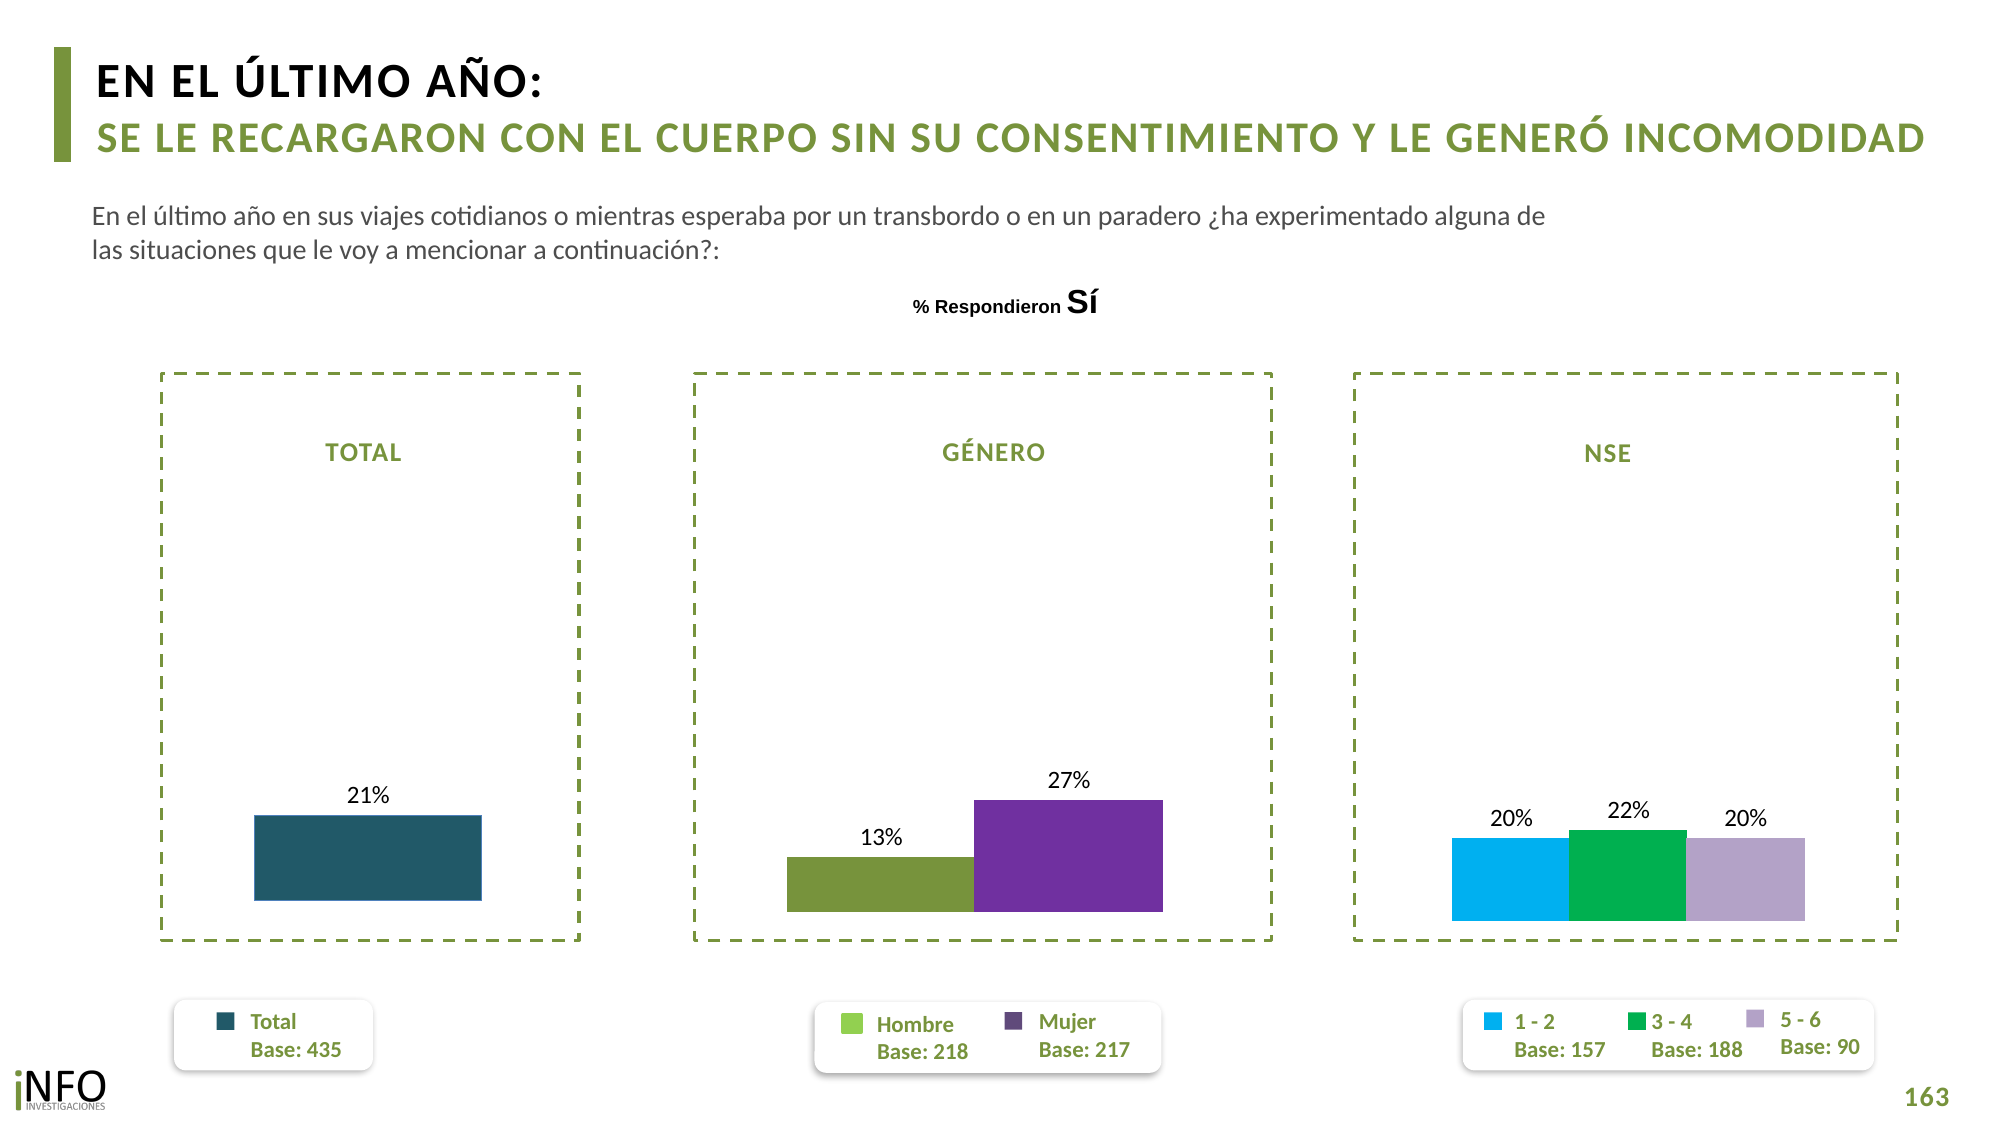

EN EL ÚLTIMO AÑO:
SE LE RECARGARON CON EL CUERPO SIN SU CONSENTIMIENTO Y LE GENERÓ INCOMODIDAD

En el último año en sus viajes cotidianos o mientras esperaba por un transbordo o en un paradero ¿ha experimentado alguna de las situaciones que le voy a mencionar a continuación?:
% Respondieron Sí

TOTAL
GÉNERO
NSE

### Chart

| Category | Total |
|---|---|
| Si | 0.20866743160944282 |

### Chart

| Category | Hombre | Mujer |
|---|---|---|
| Si | 0.13275669786100494 | 0.27264259732470847 |

### Chart

| Category | 1 - 2 | 3 - 4 | 5 - 6 |
|---|---|---|---|
| Si | 0.20049079258637945 | 0.22045242215975278 | 0.20114532709884647 |
5 - 6
Base: 90

1 - 2
Base: 157
3 - 4
Base: 188

Mujer
Base: 217

Hombre
Base: 218

Total
Base: 435

163